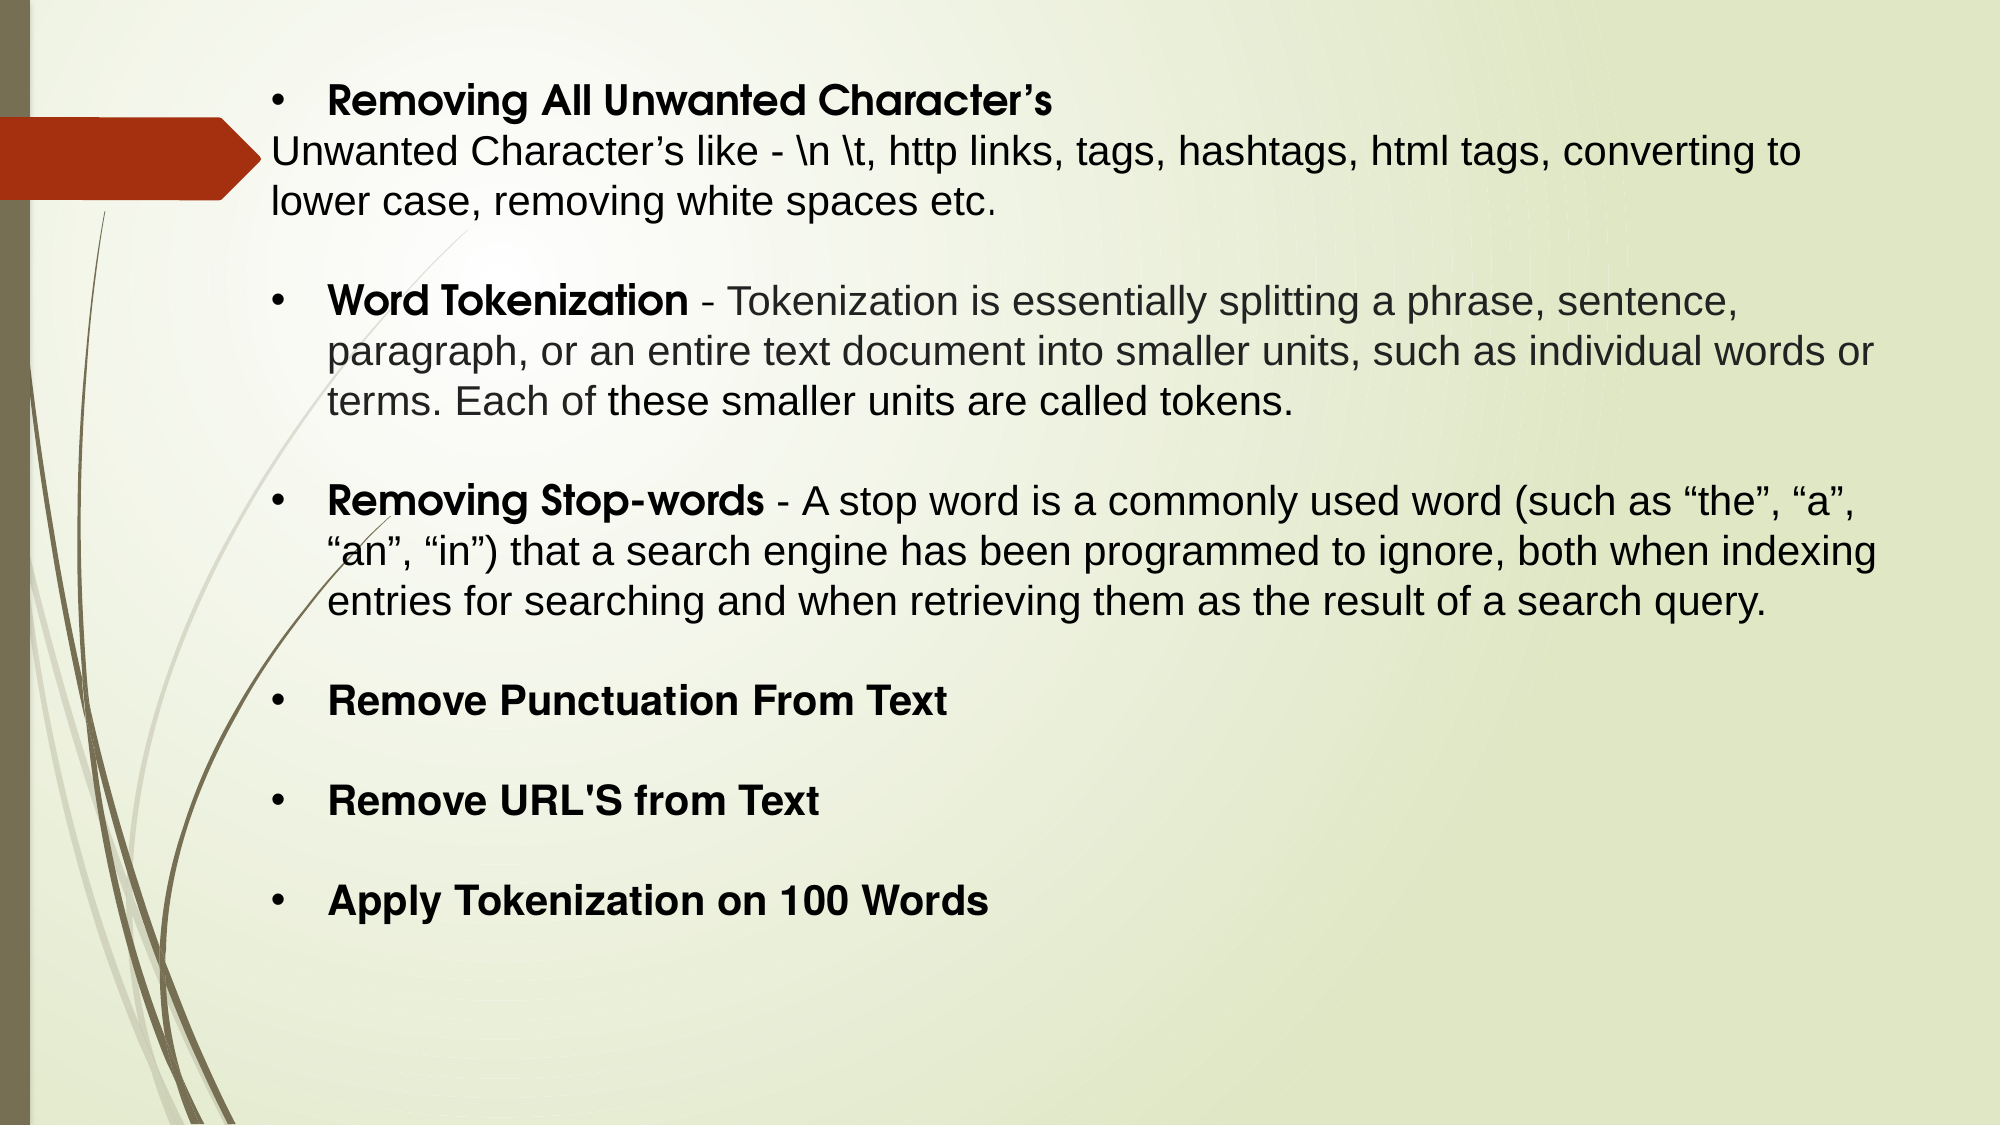

Removing All Unwanted Character’s
Unwanted Character’s like - \n \t, http links, tags, hashtags, html tags, converting to lower case, removing white spaces etc.

Word Tokenization - Tokenization is essentially splitting a phrase, sentence, paragraph, or an entire text document into smaller units, such as individual words or terms. Each of these smaller units are called tokens.

Removing Stop-words - A stop word is a commonly used word (such as “the”, “a”, “an”, “in”) that a search engine has been programmed to ignore, both when indexing entries for searching and when retrieving them as the result of a search query.

Remove Punctuation From Text

Remove URL'S from Text

Apply Tokenization on 100 Words